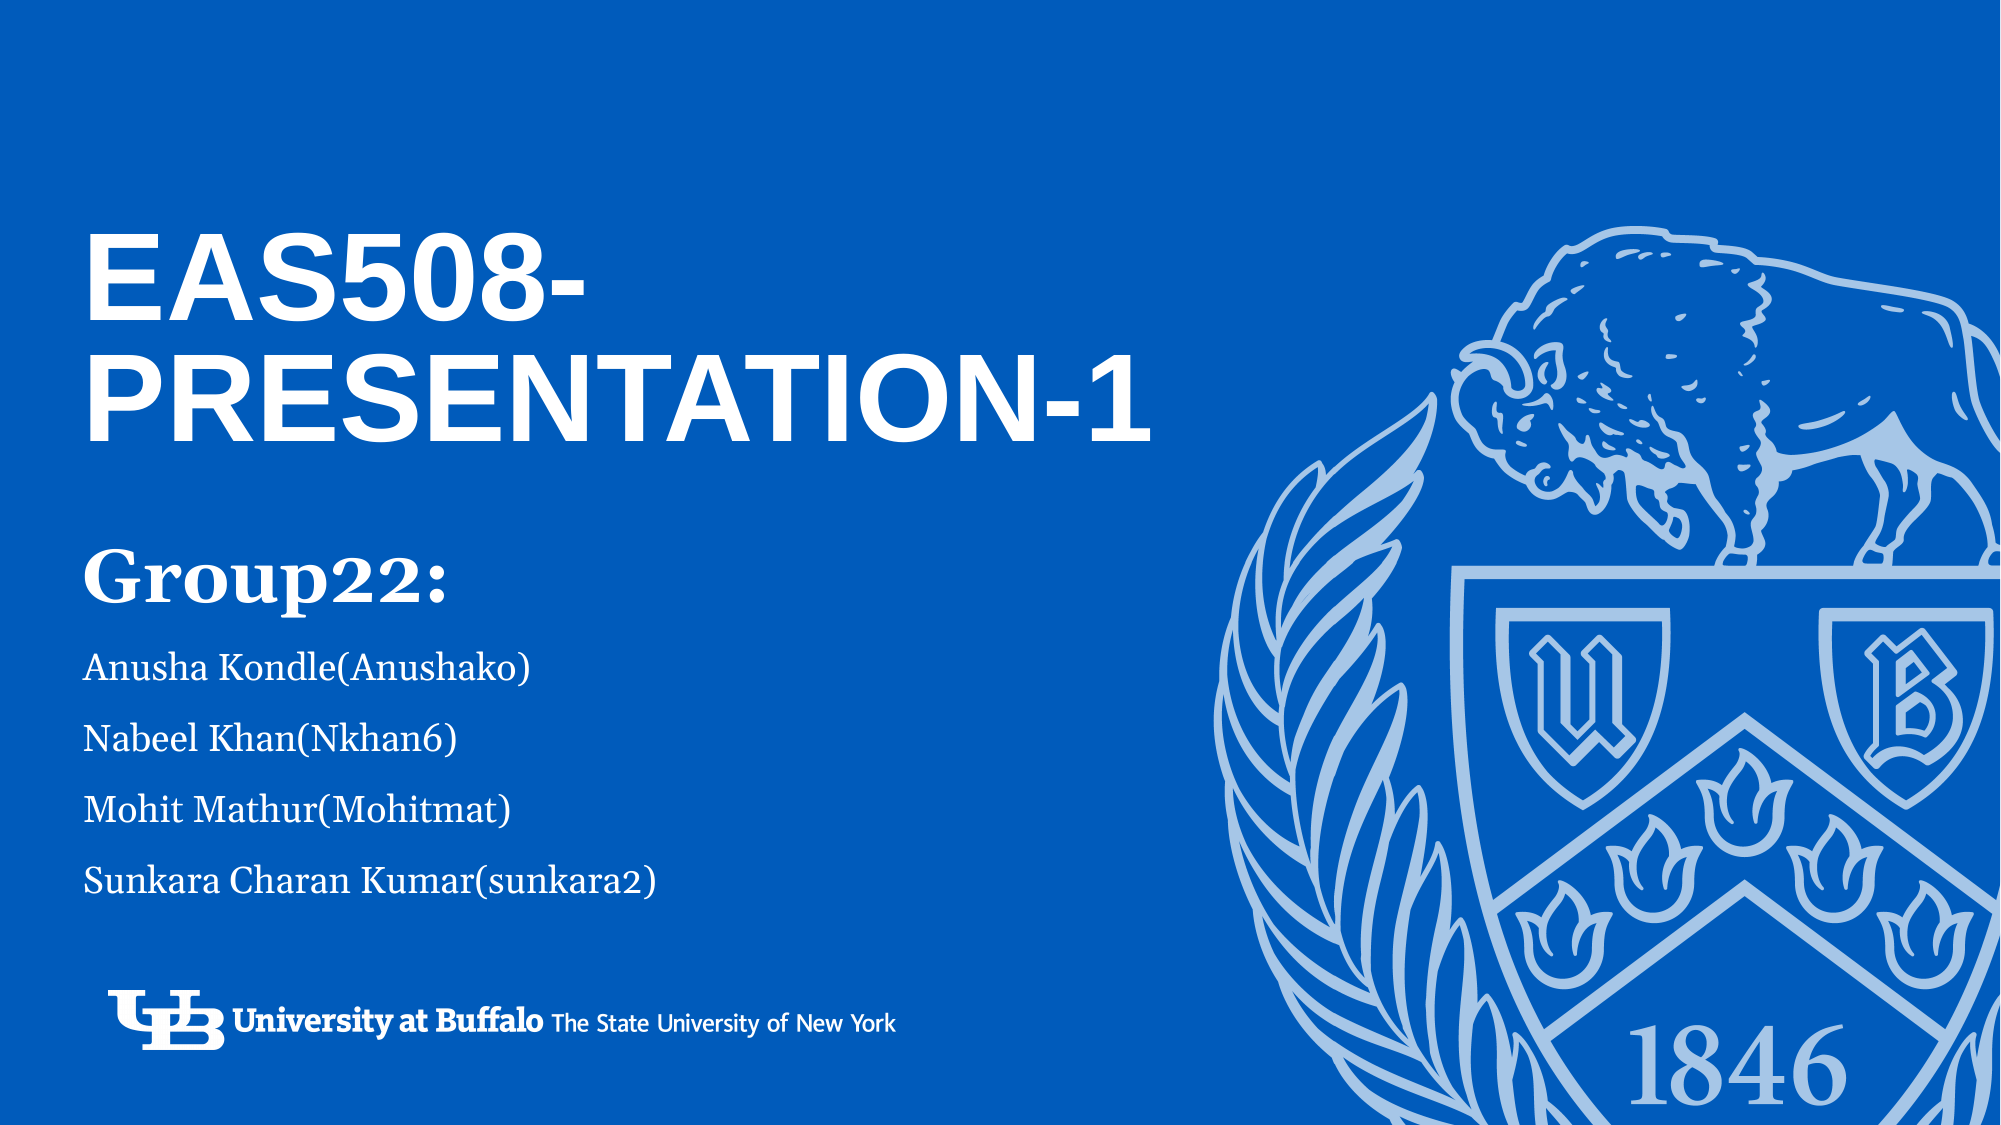

# EAS508-Presentation-1
Group22:
Anusha Kondle(Anushako)
Nabeel Khan(Nkhan6)
Mohit Mathur(Mohitmat)
Sunkara Charan Kumar(sunkara2)